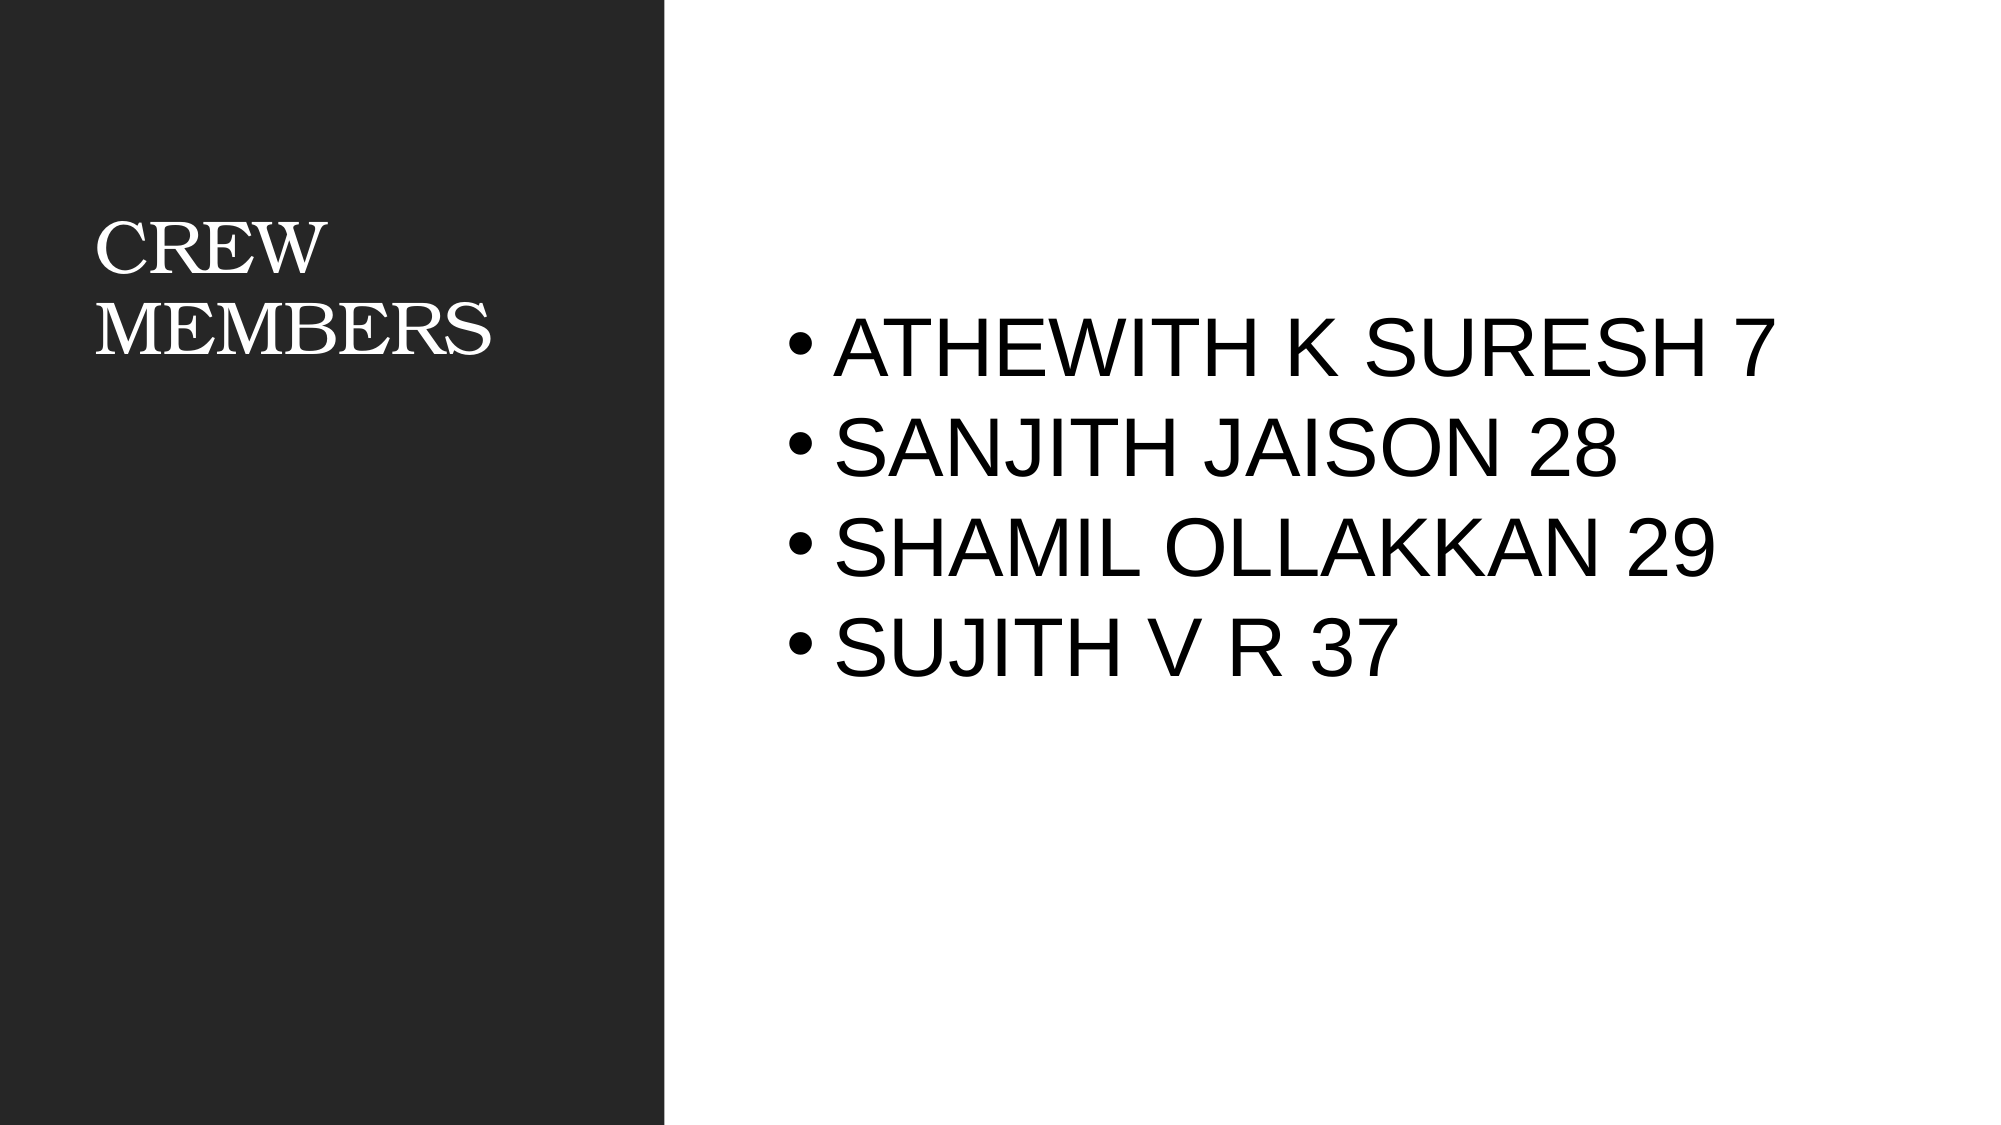

# CREW MEMBERS
ATHEWITH K SURESH 7
SANJITH JAISON 28
SHAMIL OLLAKKAN 29
SUJITH V R 37